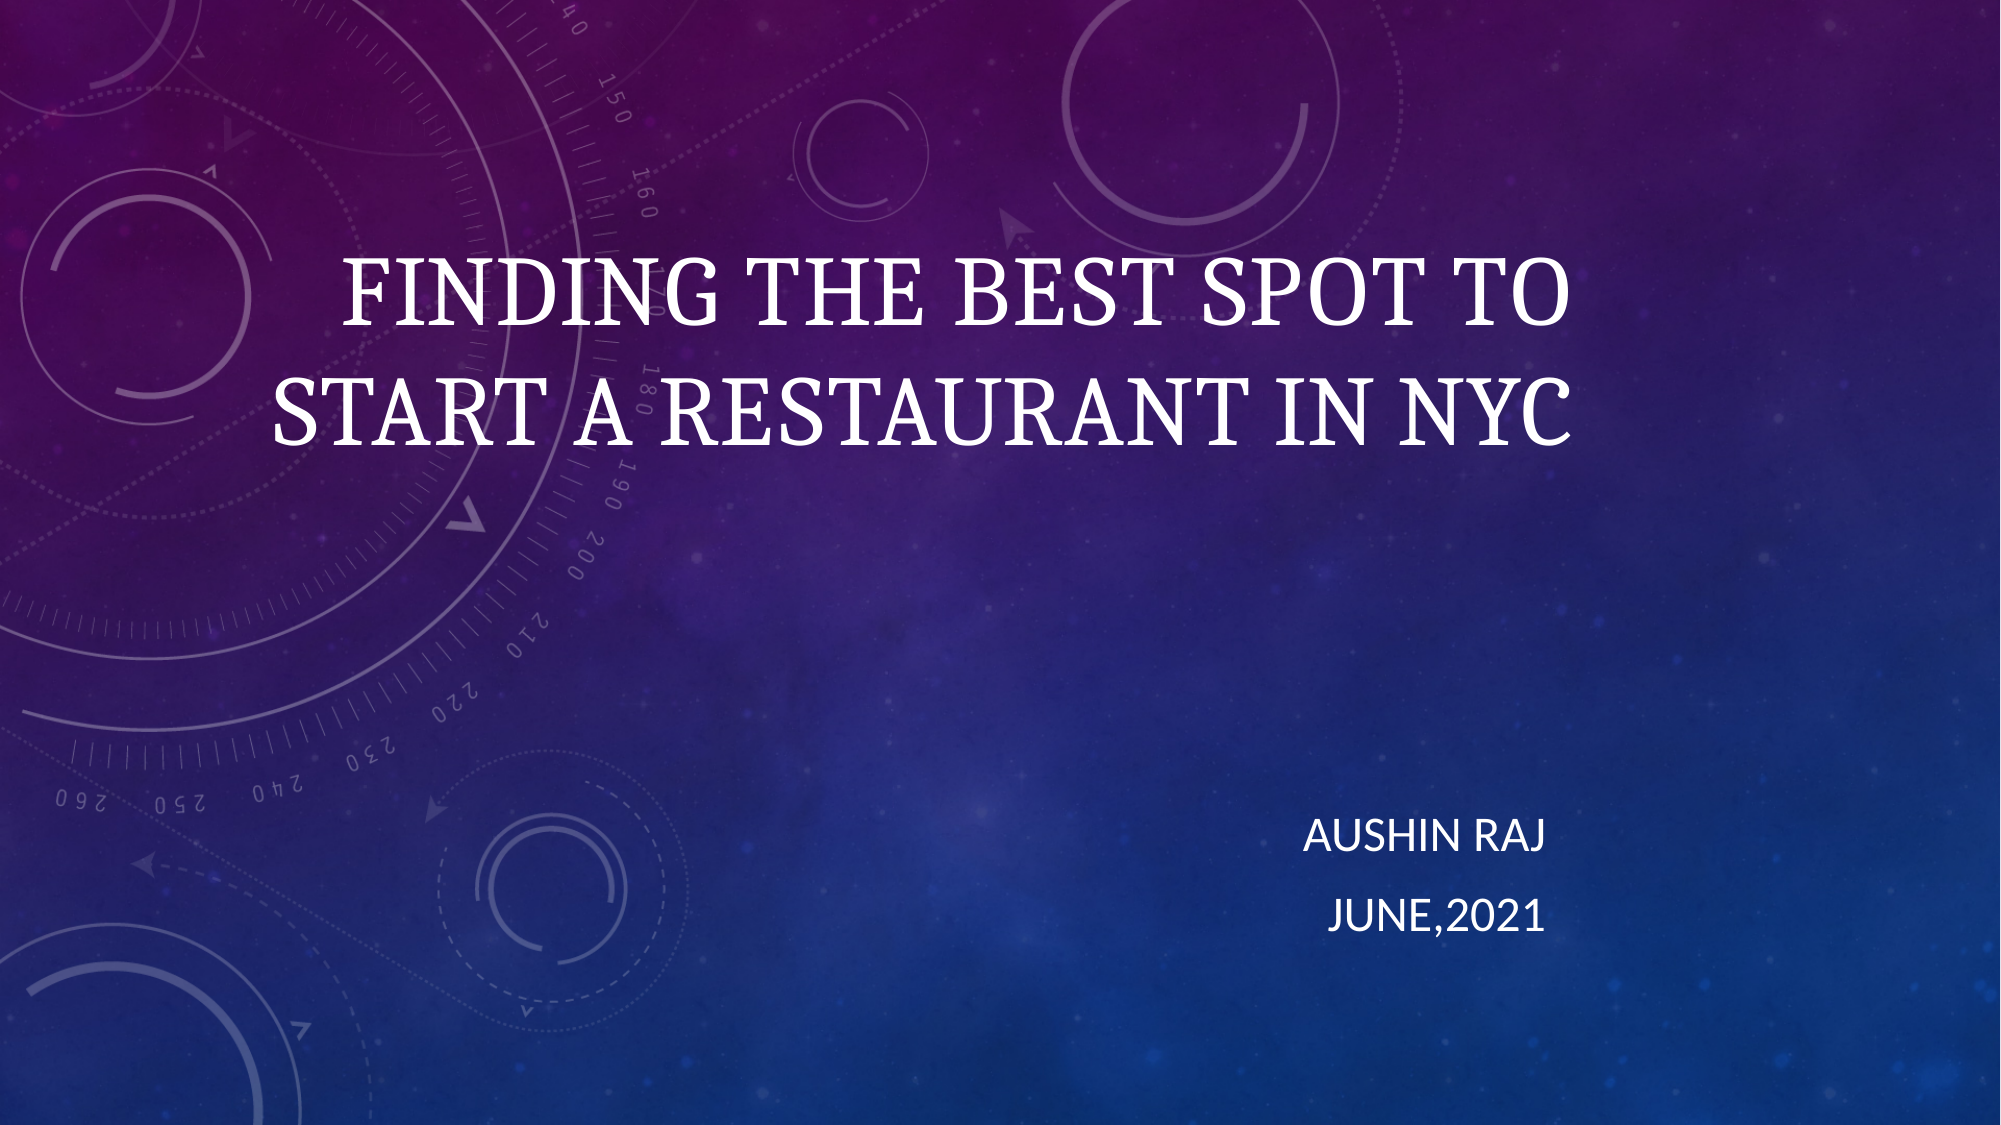

# FINDING THE BEST SPOT TO START A RESTAURANT IN NYC
AUSHIN RAJ
JUNE,2021